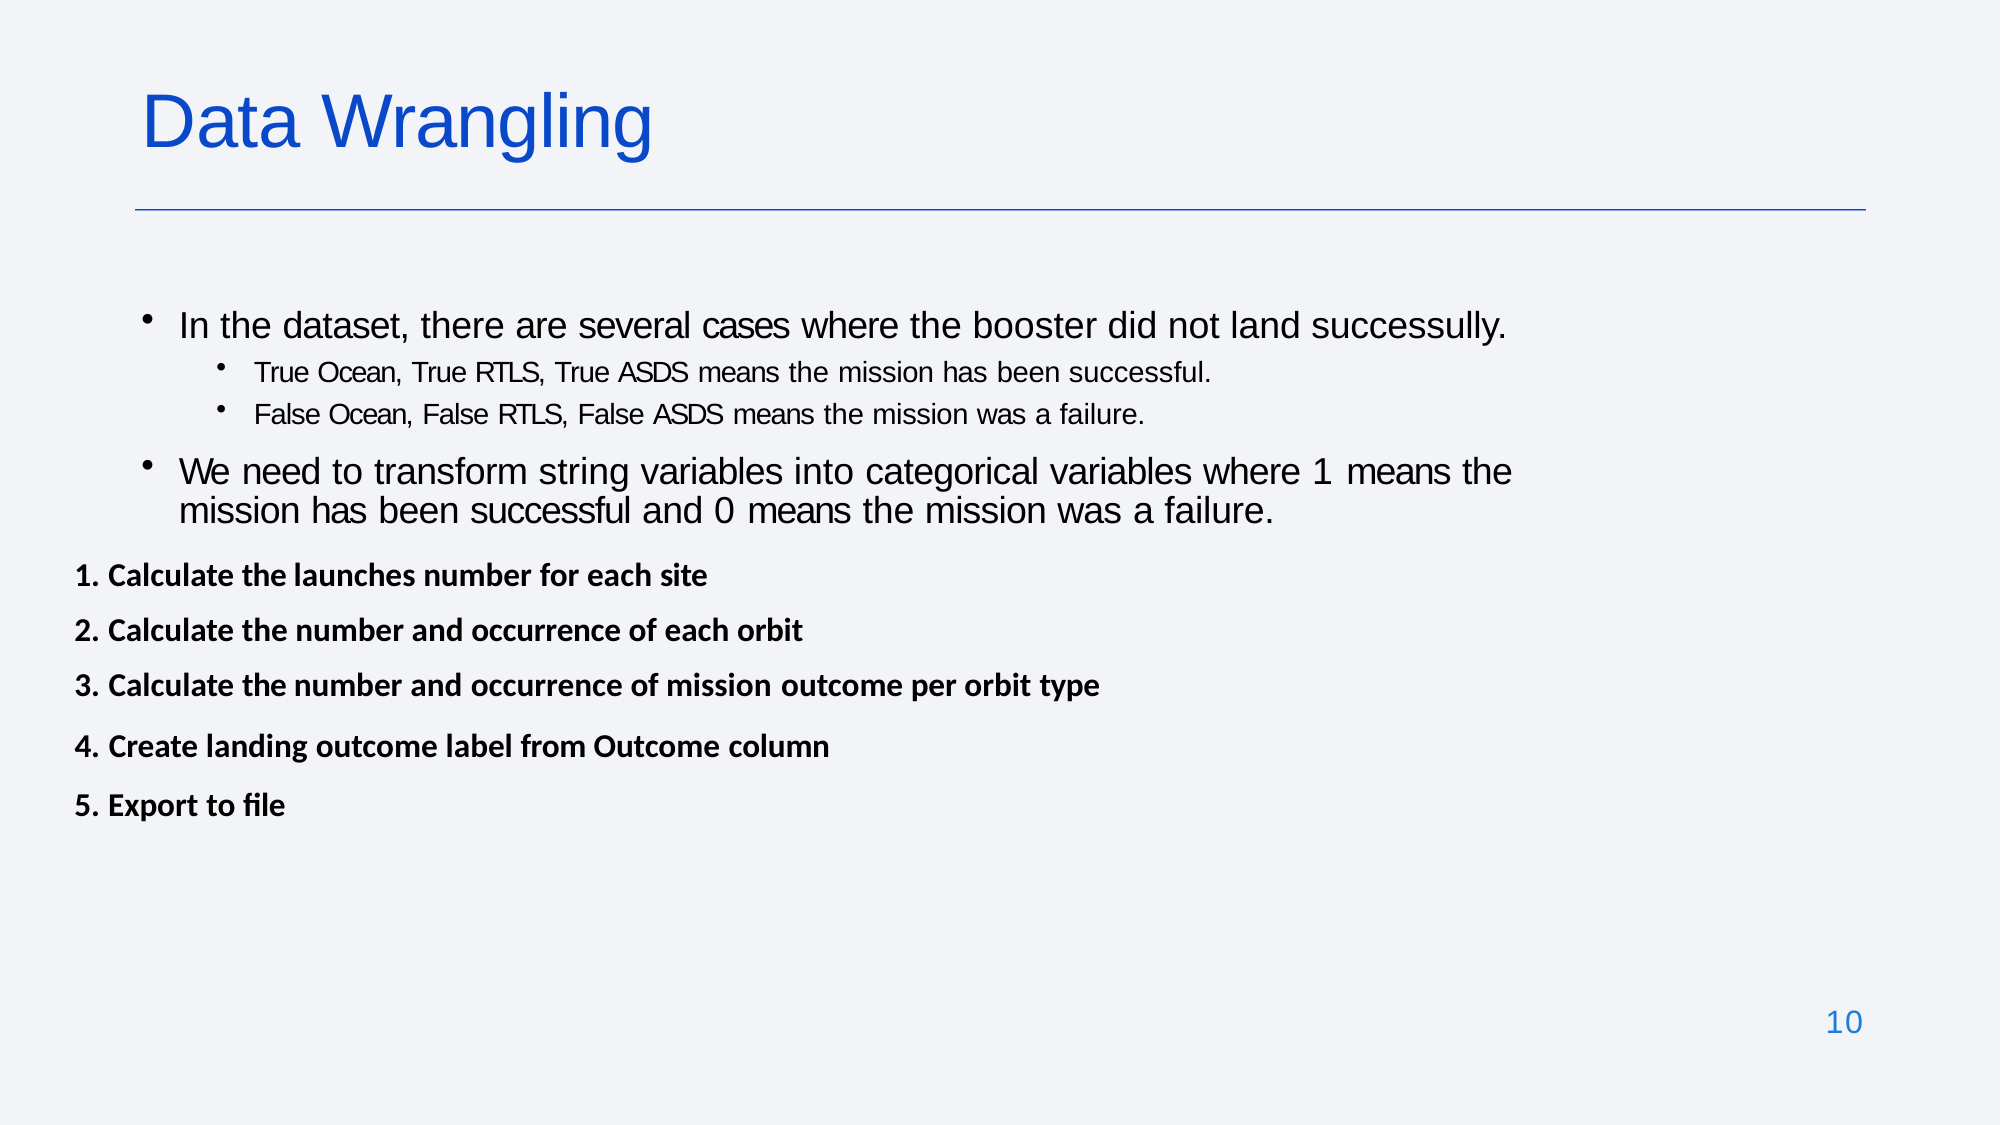

# Data Wrangling
In the dataset, there are several cases where the booster did not land successully.
True Ocean, True RTLS, True ASDS means the mission has been successful.
False Ocean, False RTLS, False ASDS means the mission was a failure.
We need to transform string variables into categorical variables where 1 means the mission has been successful and 0 means the mission was a failure.
1. Calculate the launches number for each site
2. Calculate the number and occurrence of each orbit
3. Calculate the number and occurrence of mission outcome per orbit type
4. Create landing outcome label from Outcome column
5. Export to file
10